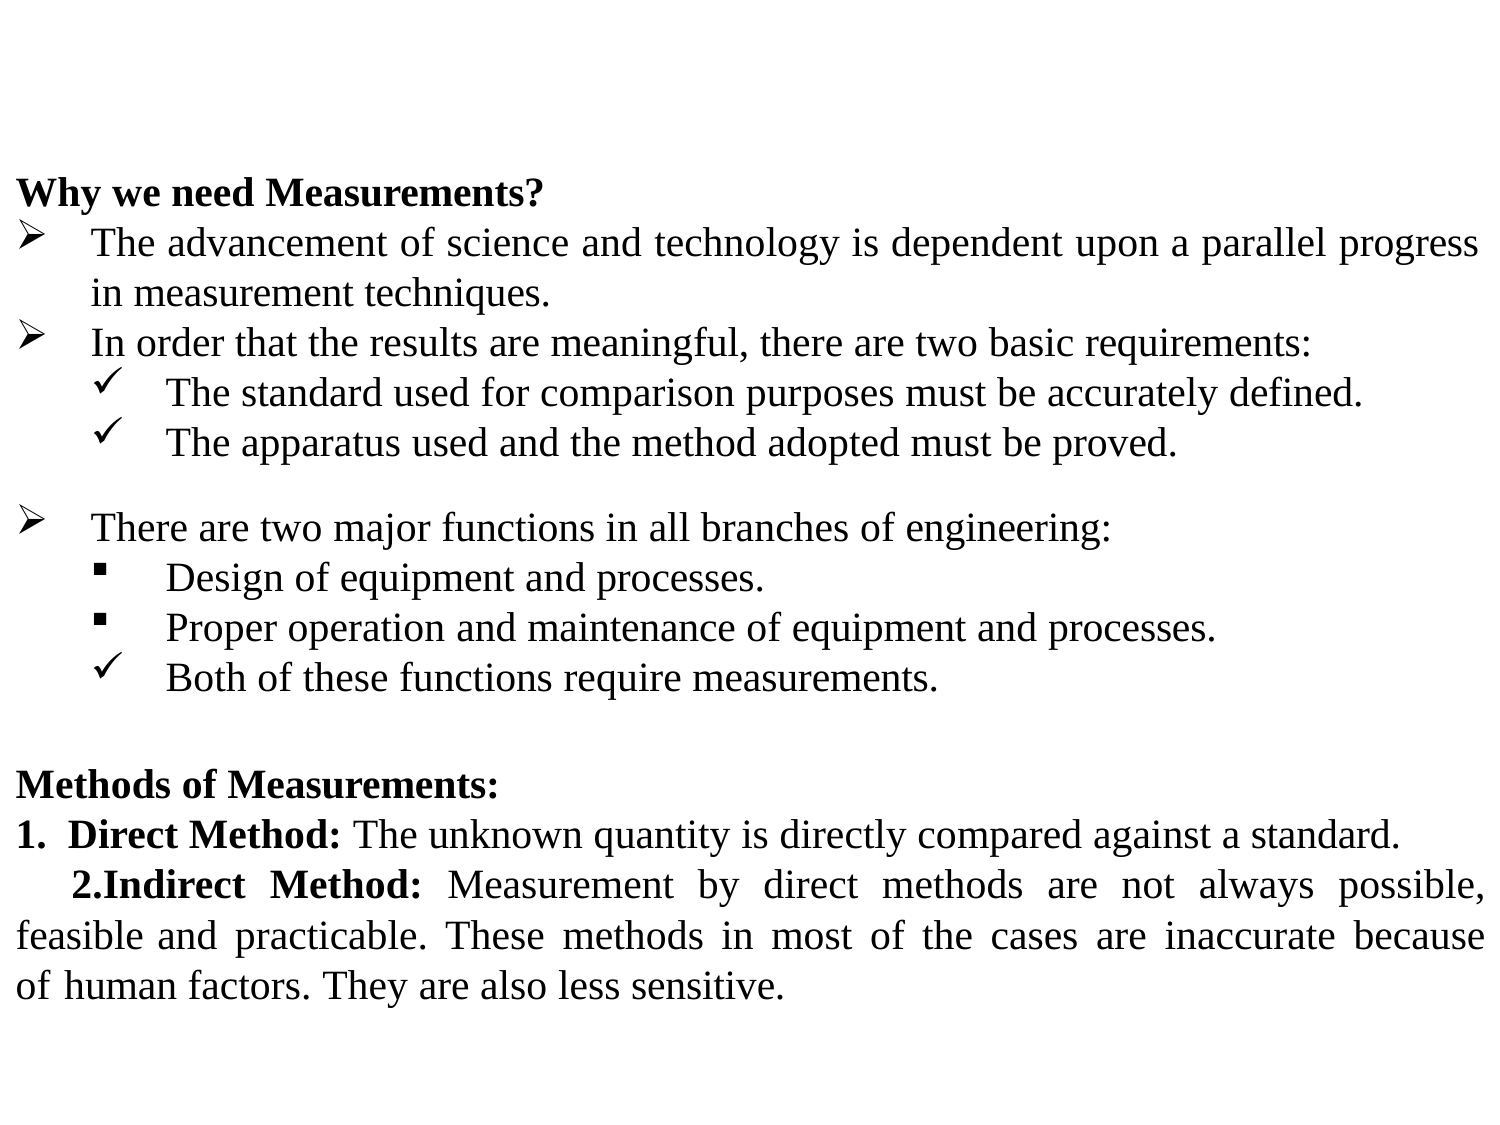

Why we need Measurements?
The advancement of science and technology is dependent upon a parallel progress
in measurement techniques.
In order that the results are meaningful, there are two basic requirements:
The standard used for comparison purposes must be accurately defined.
The apparatus used and the method adopted must be proved.
There are two major functions in all branches of engineering:
Design of equipment and processes.
Proper operation and maintenance of equipment and processes.
Both of these functions require measurements.

Methods of Measurements:
Direct Method: The unknown quantity is directly compared against a standard.
Indirect Method: Measurement by direct methods are not always possible, feasible and practicable. These methods in most of the cases are inaccurate because of human factors. They are also less sensitive.